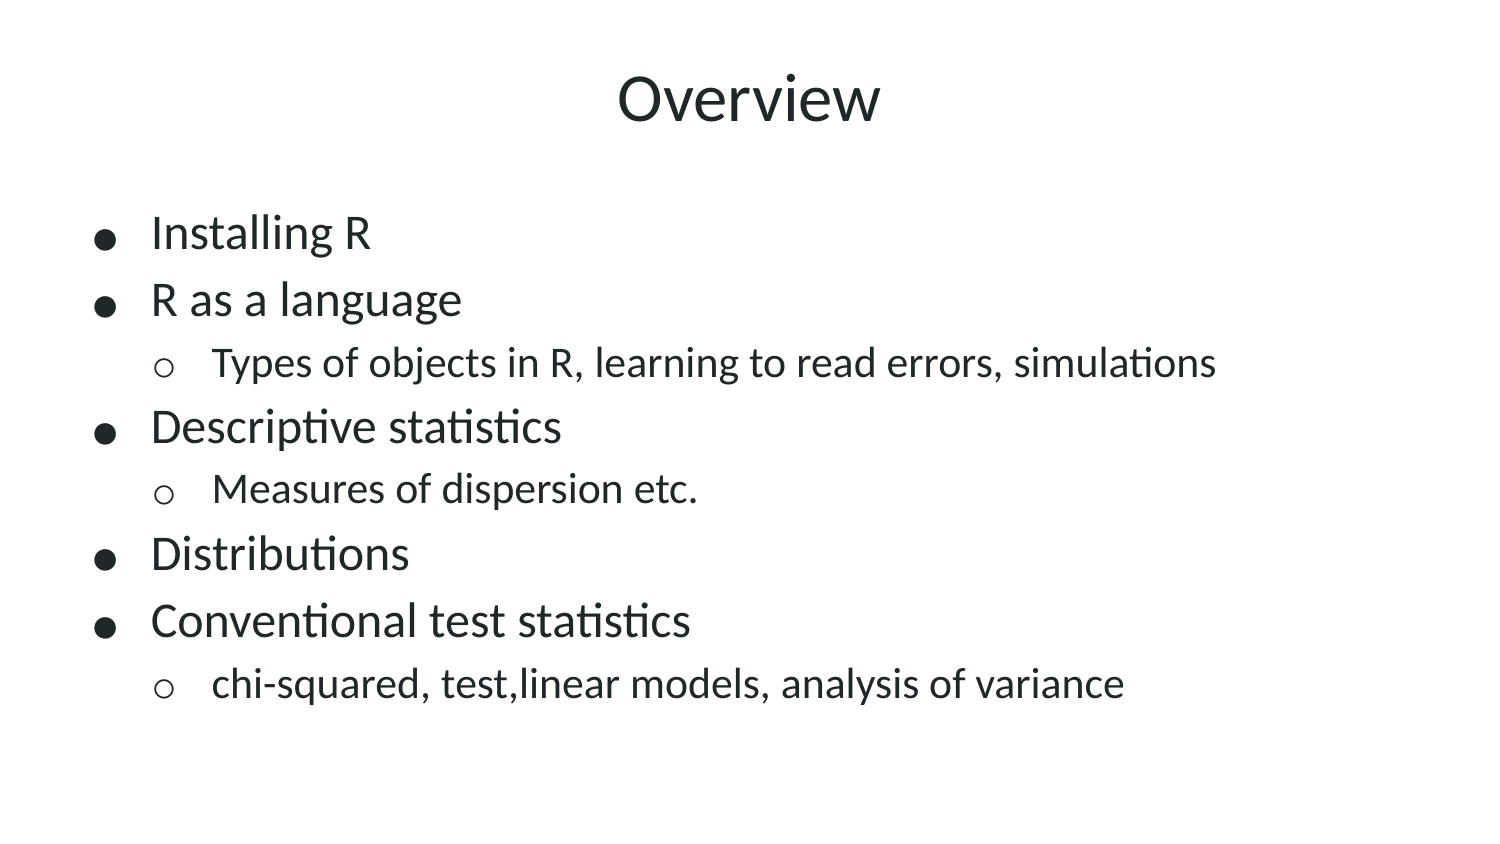

# Overview
Installing R
R as a language
Types of objects in R, learning to read errors, simulations
Descriptive statistics
Measures of dispersion etc.
Distributions
Conventional test statistics
chi-squared, test,linear models, analysis of variance